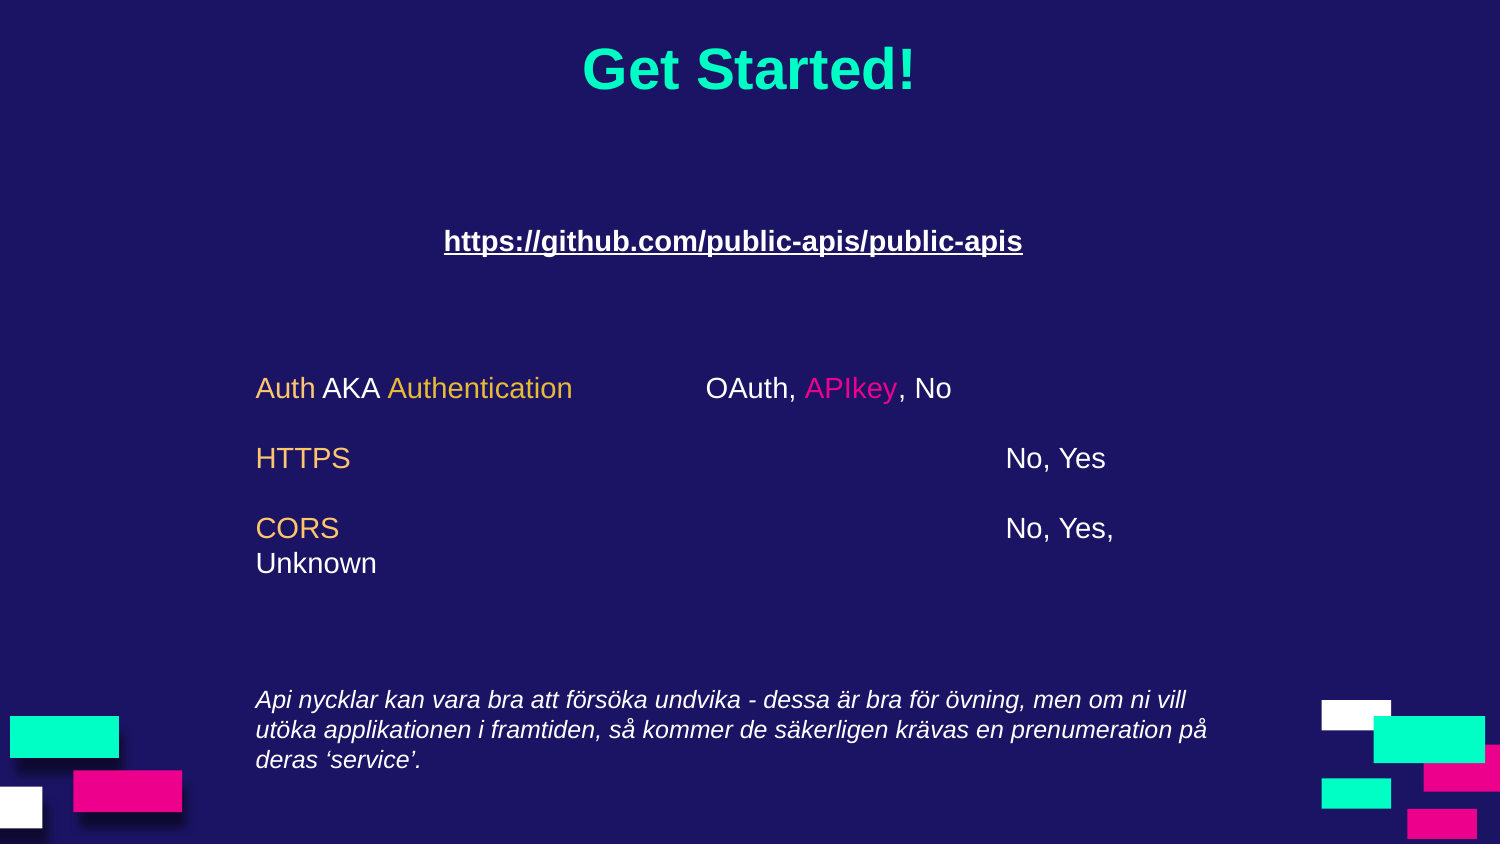

Get Started!
https://github.com/public-apis/public-apis
Auth AKA Authentication 	OAuth, APIkey, No

HTTPS					No, Yes

CORS					No, Yes, Unknown

Api nycklar kan vara bra att försöka undvika - dessa är bra för övning, men om ni vill utöka applikationen i framtiden, så kommer de säkerligen krävas en prenumeration på deras ‘service’.